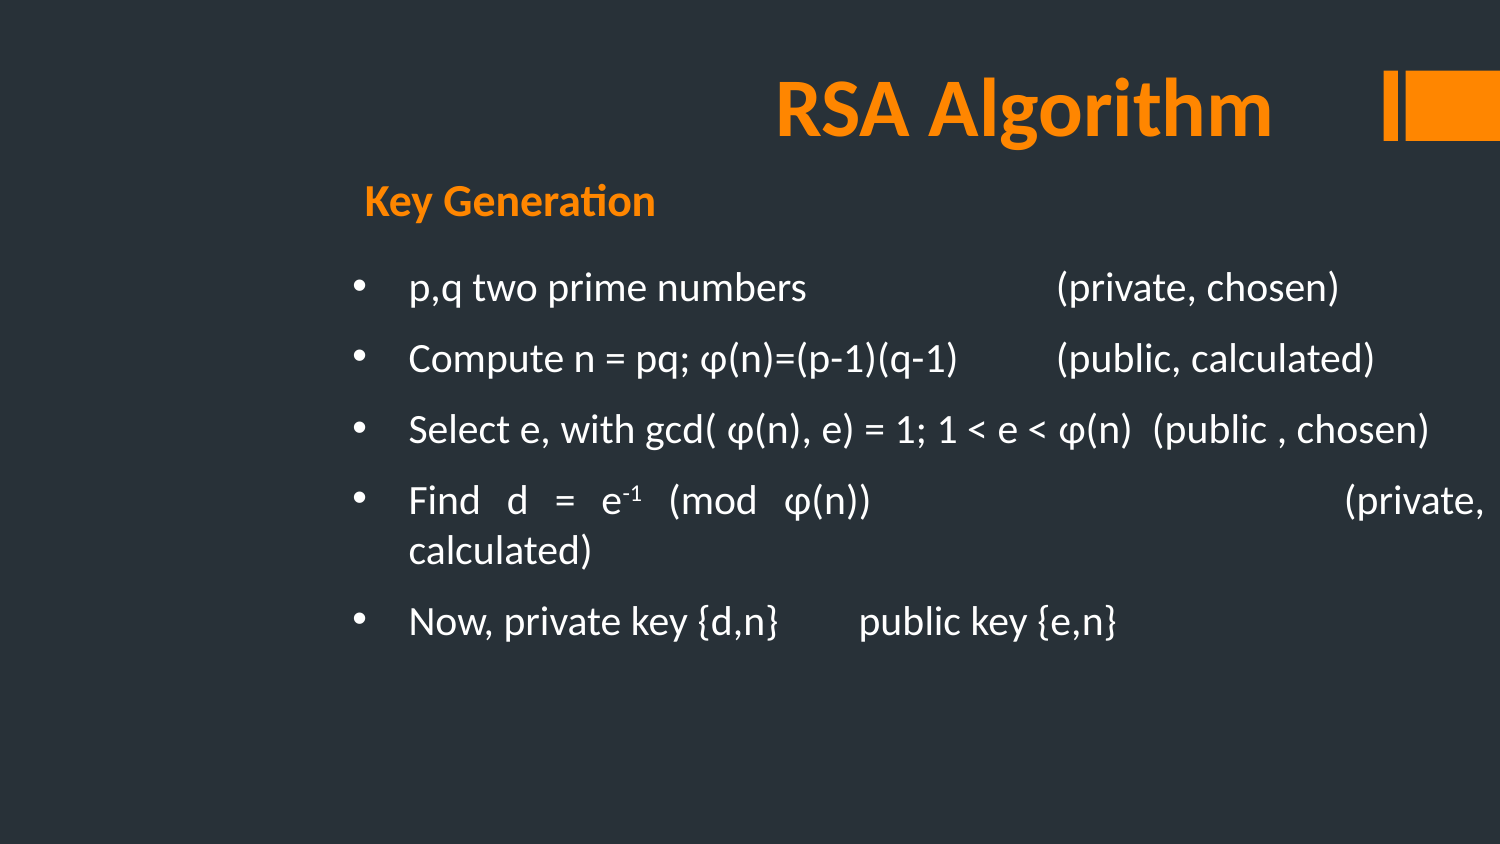

# RSA Algorithm
Key Generation
p,q two prime numbers 		     (private, chosen)
Compute n = pq; φ(n)=(p-1)(q-1)	     (public, calculated)
Select e, with gcd( φ(n), e) = 1; 1 < e < φ(n)  (public , chosen)
Find d = e-1 (mod φ(n))			    (private, calculated)
Now, private key {d,n}	public key {e,n}